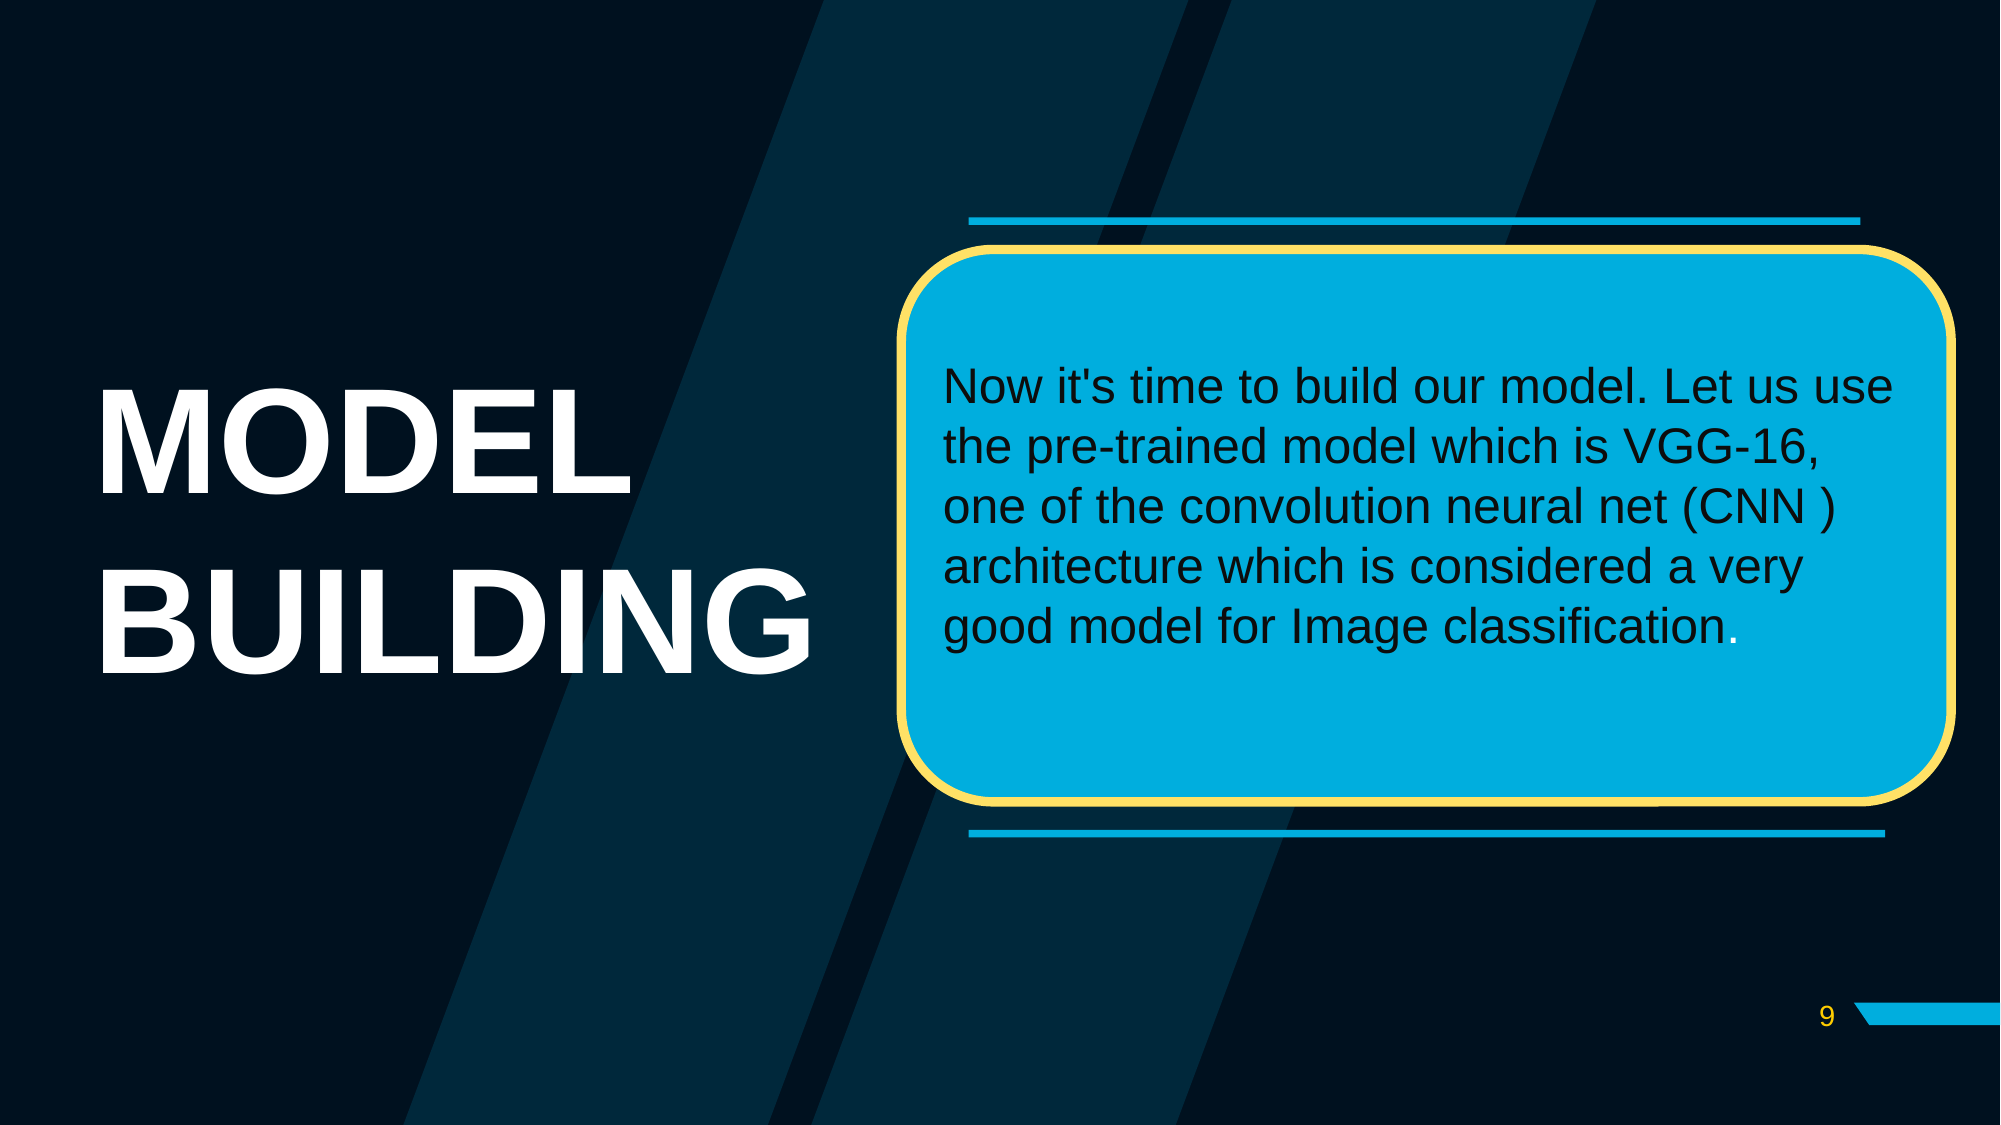

Now it's time to build our model. Let us use the pre-trained model which is VGG-16, one of the convolution neural net (CNN ) architecture which is considered a very good model for Image classification.
MODEL BUILDING

9